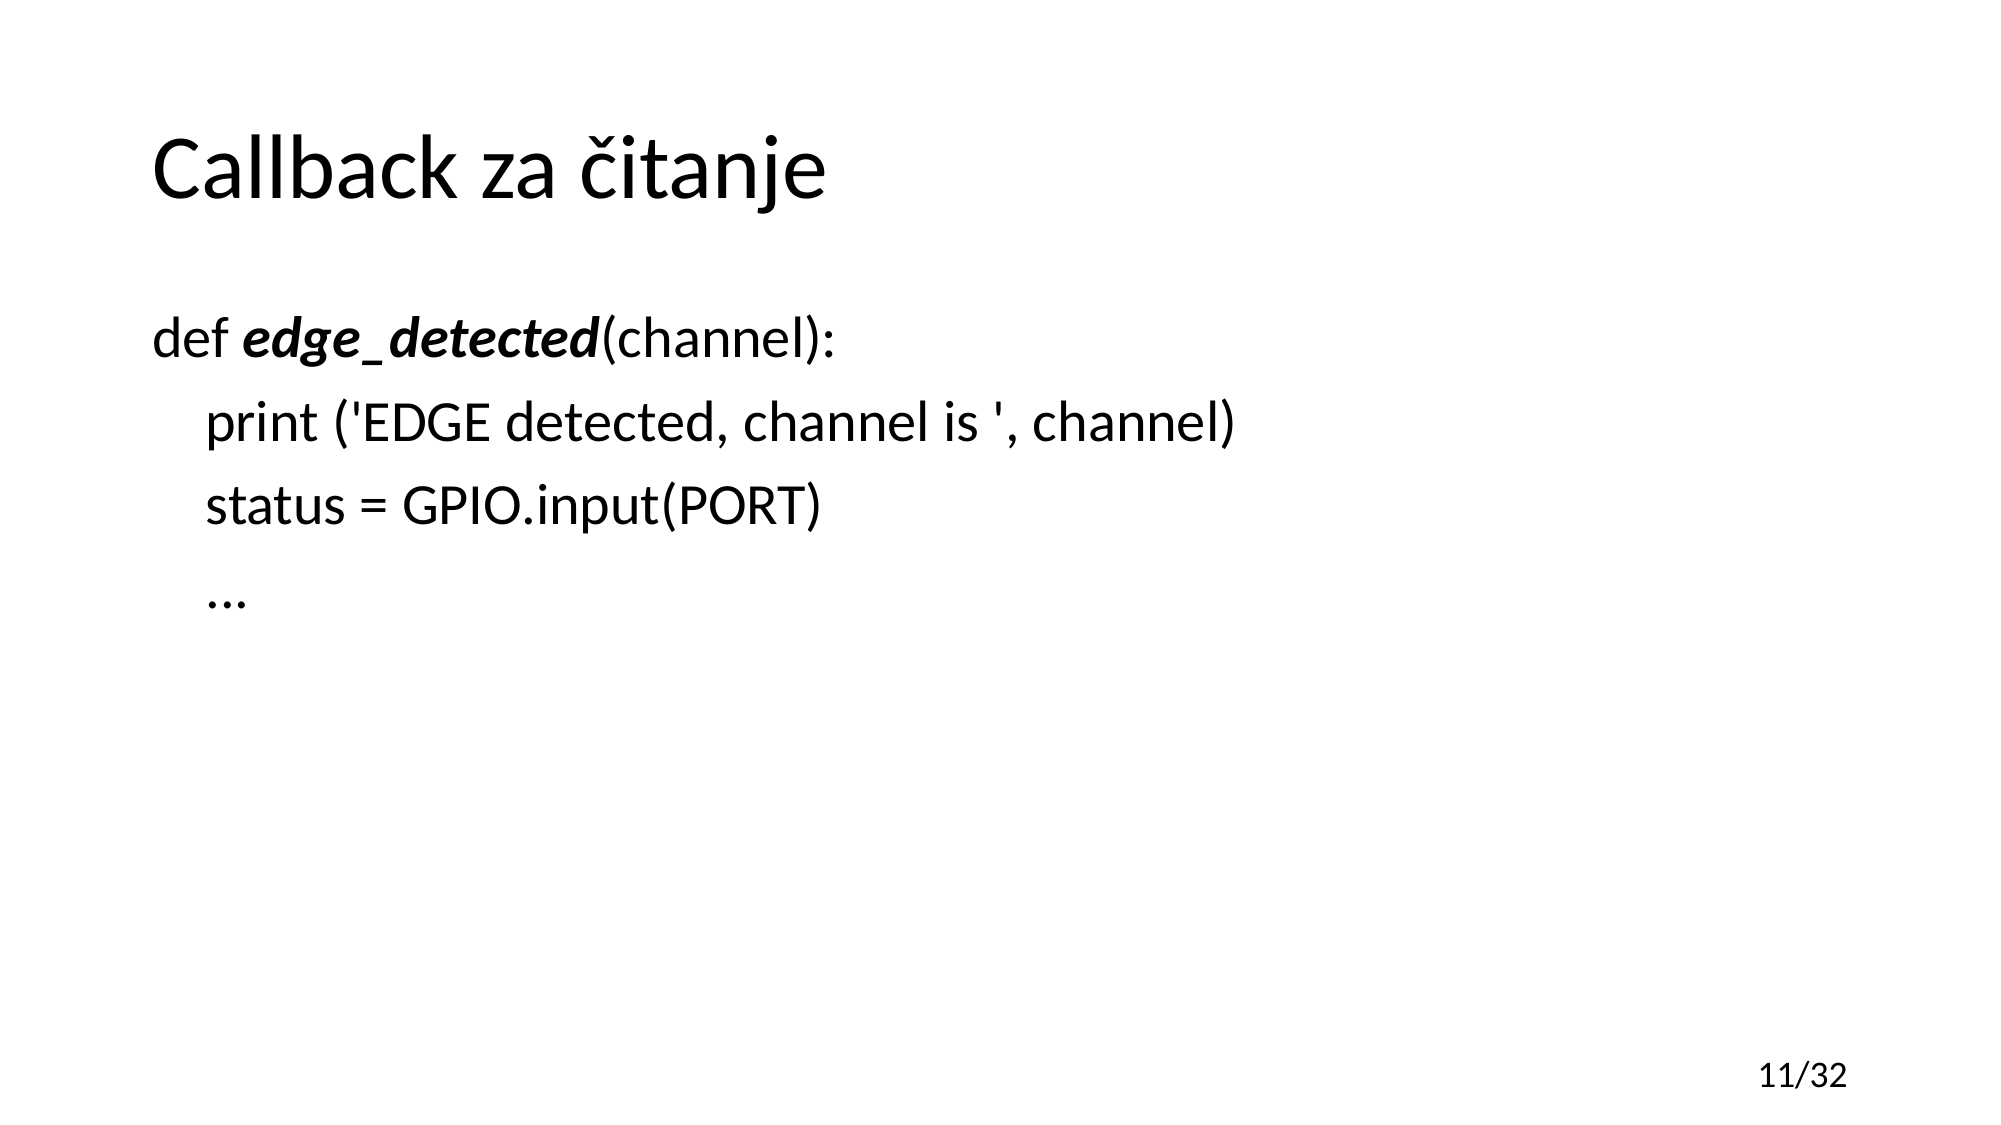

# Callback za čitanje
def edge_detected(channel):
    print ('EDGE detected, channel is ', channel)
    status = GPIO.input(PORT)
    ...